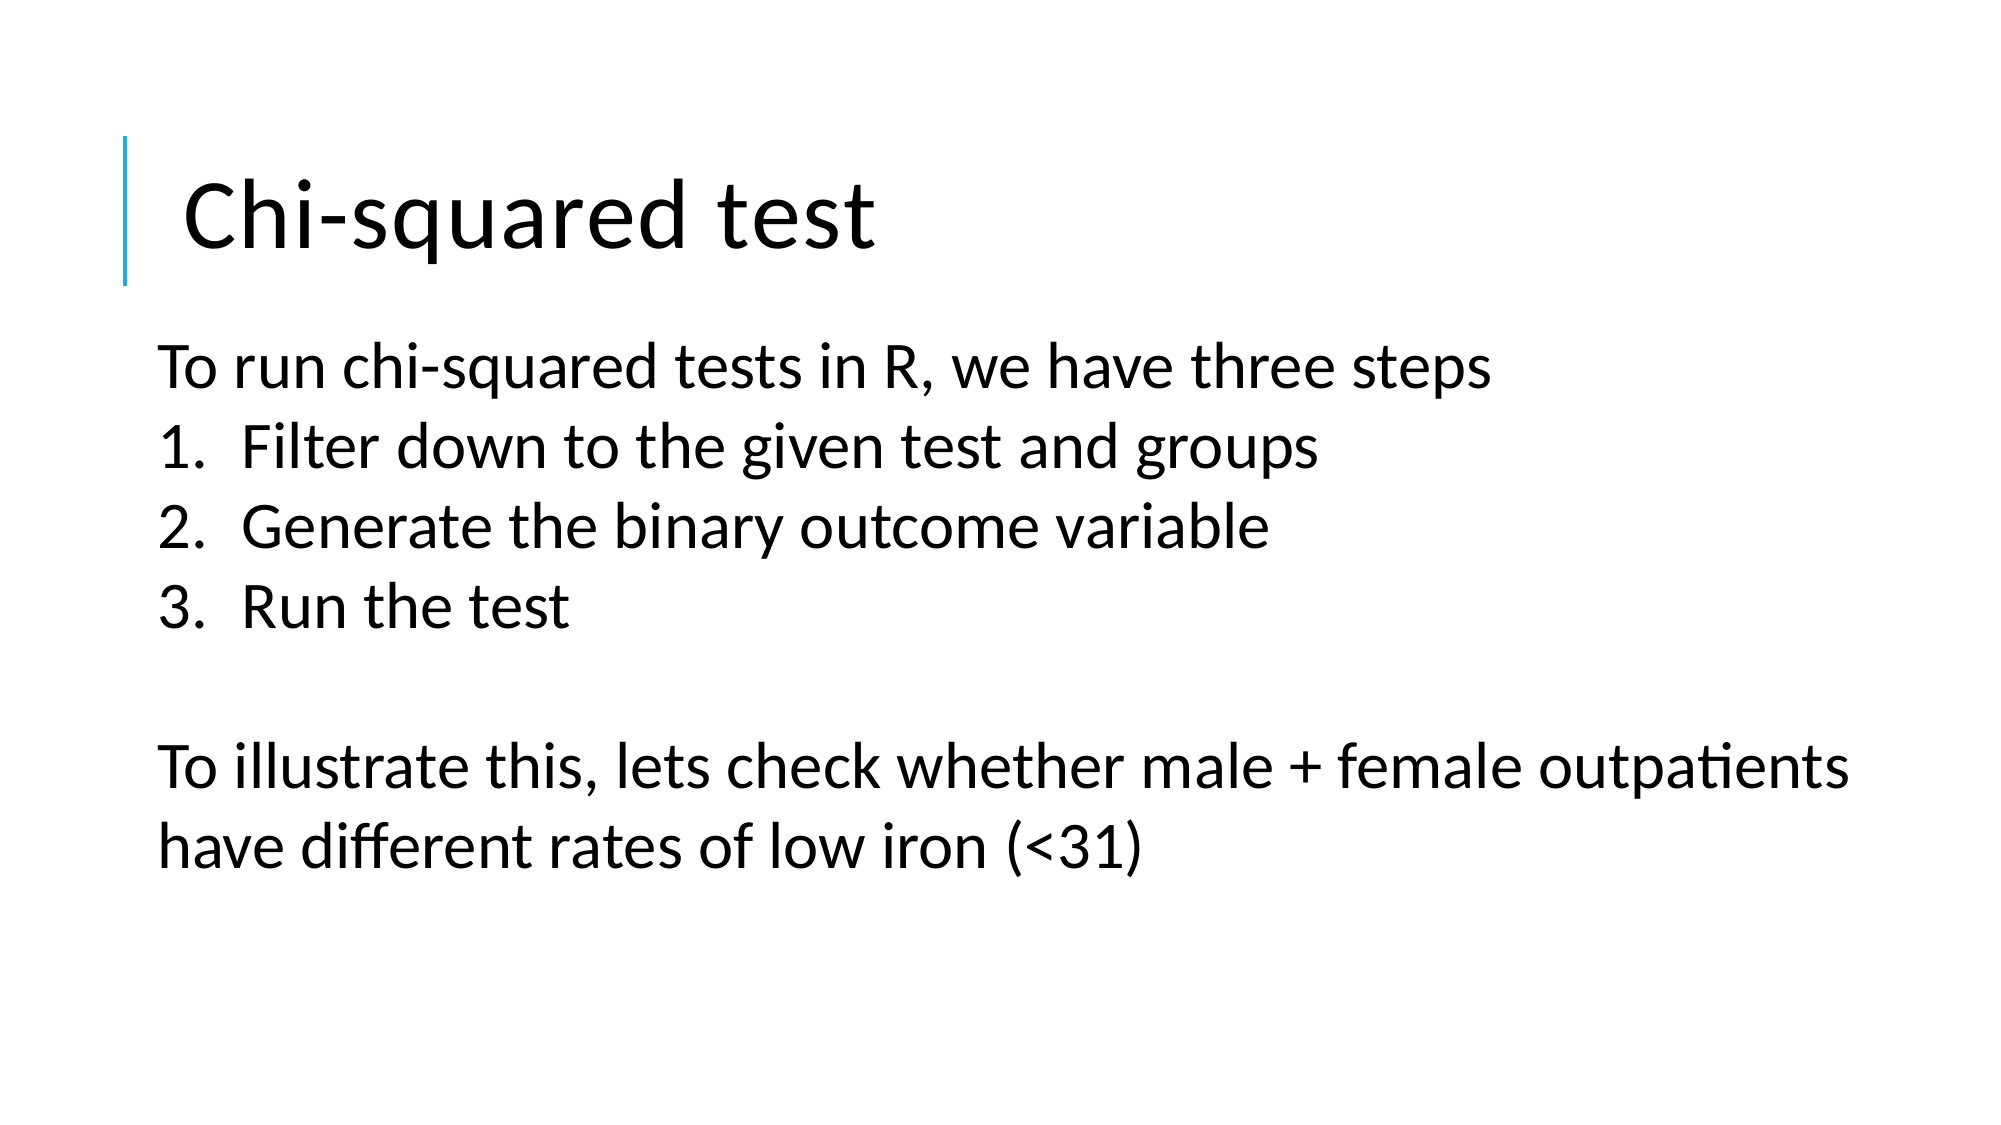

# Chi-squared test
To run chi-squared tests in R, we have three steps
Filter down to the given test and groups
Generate the binary outcome variable
Run the test

To illustrate this, lets check whether male + female outpatients have different rates of low iron (<31)